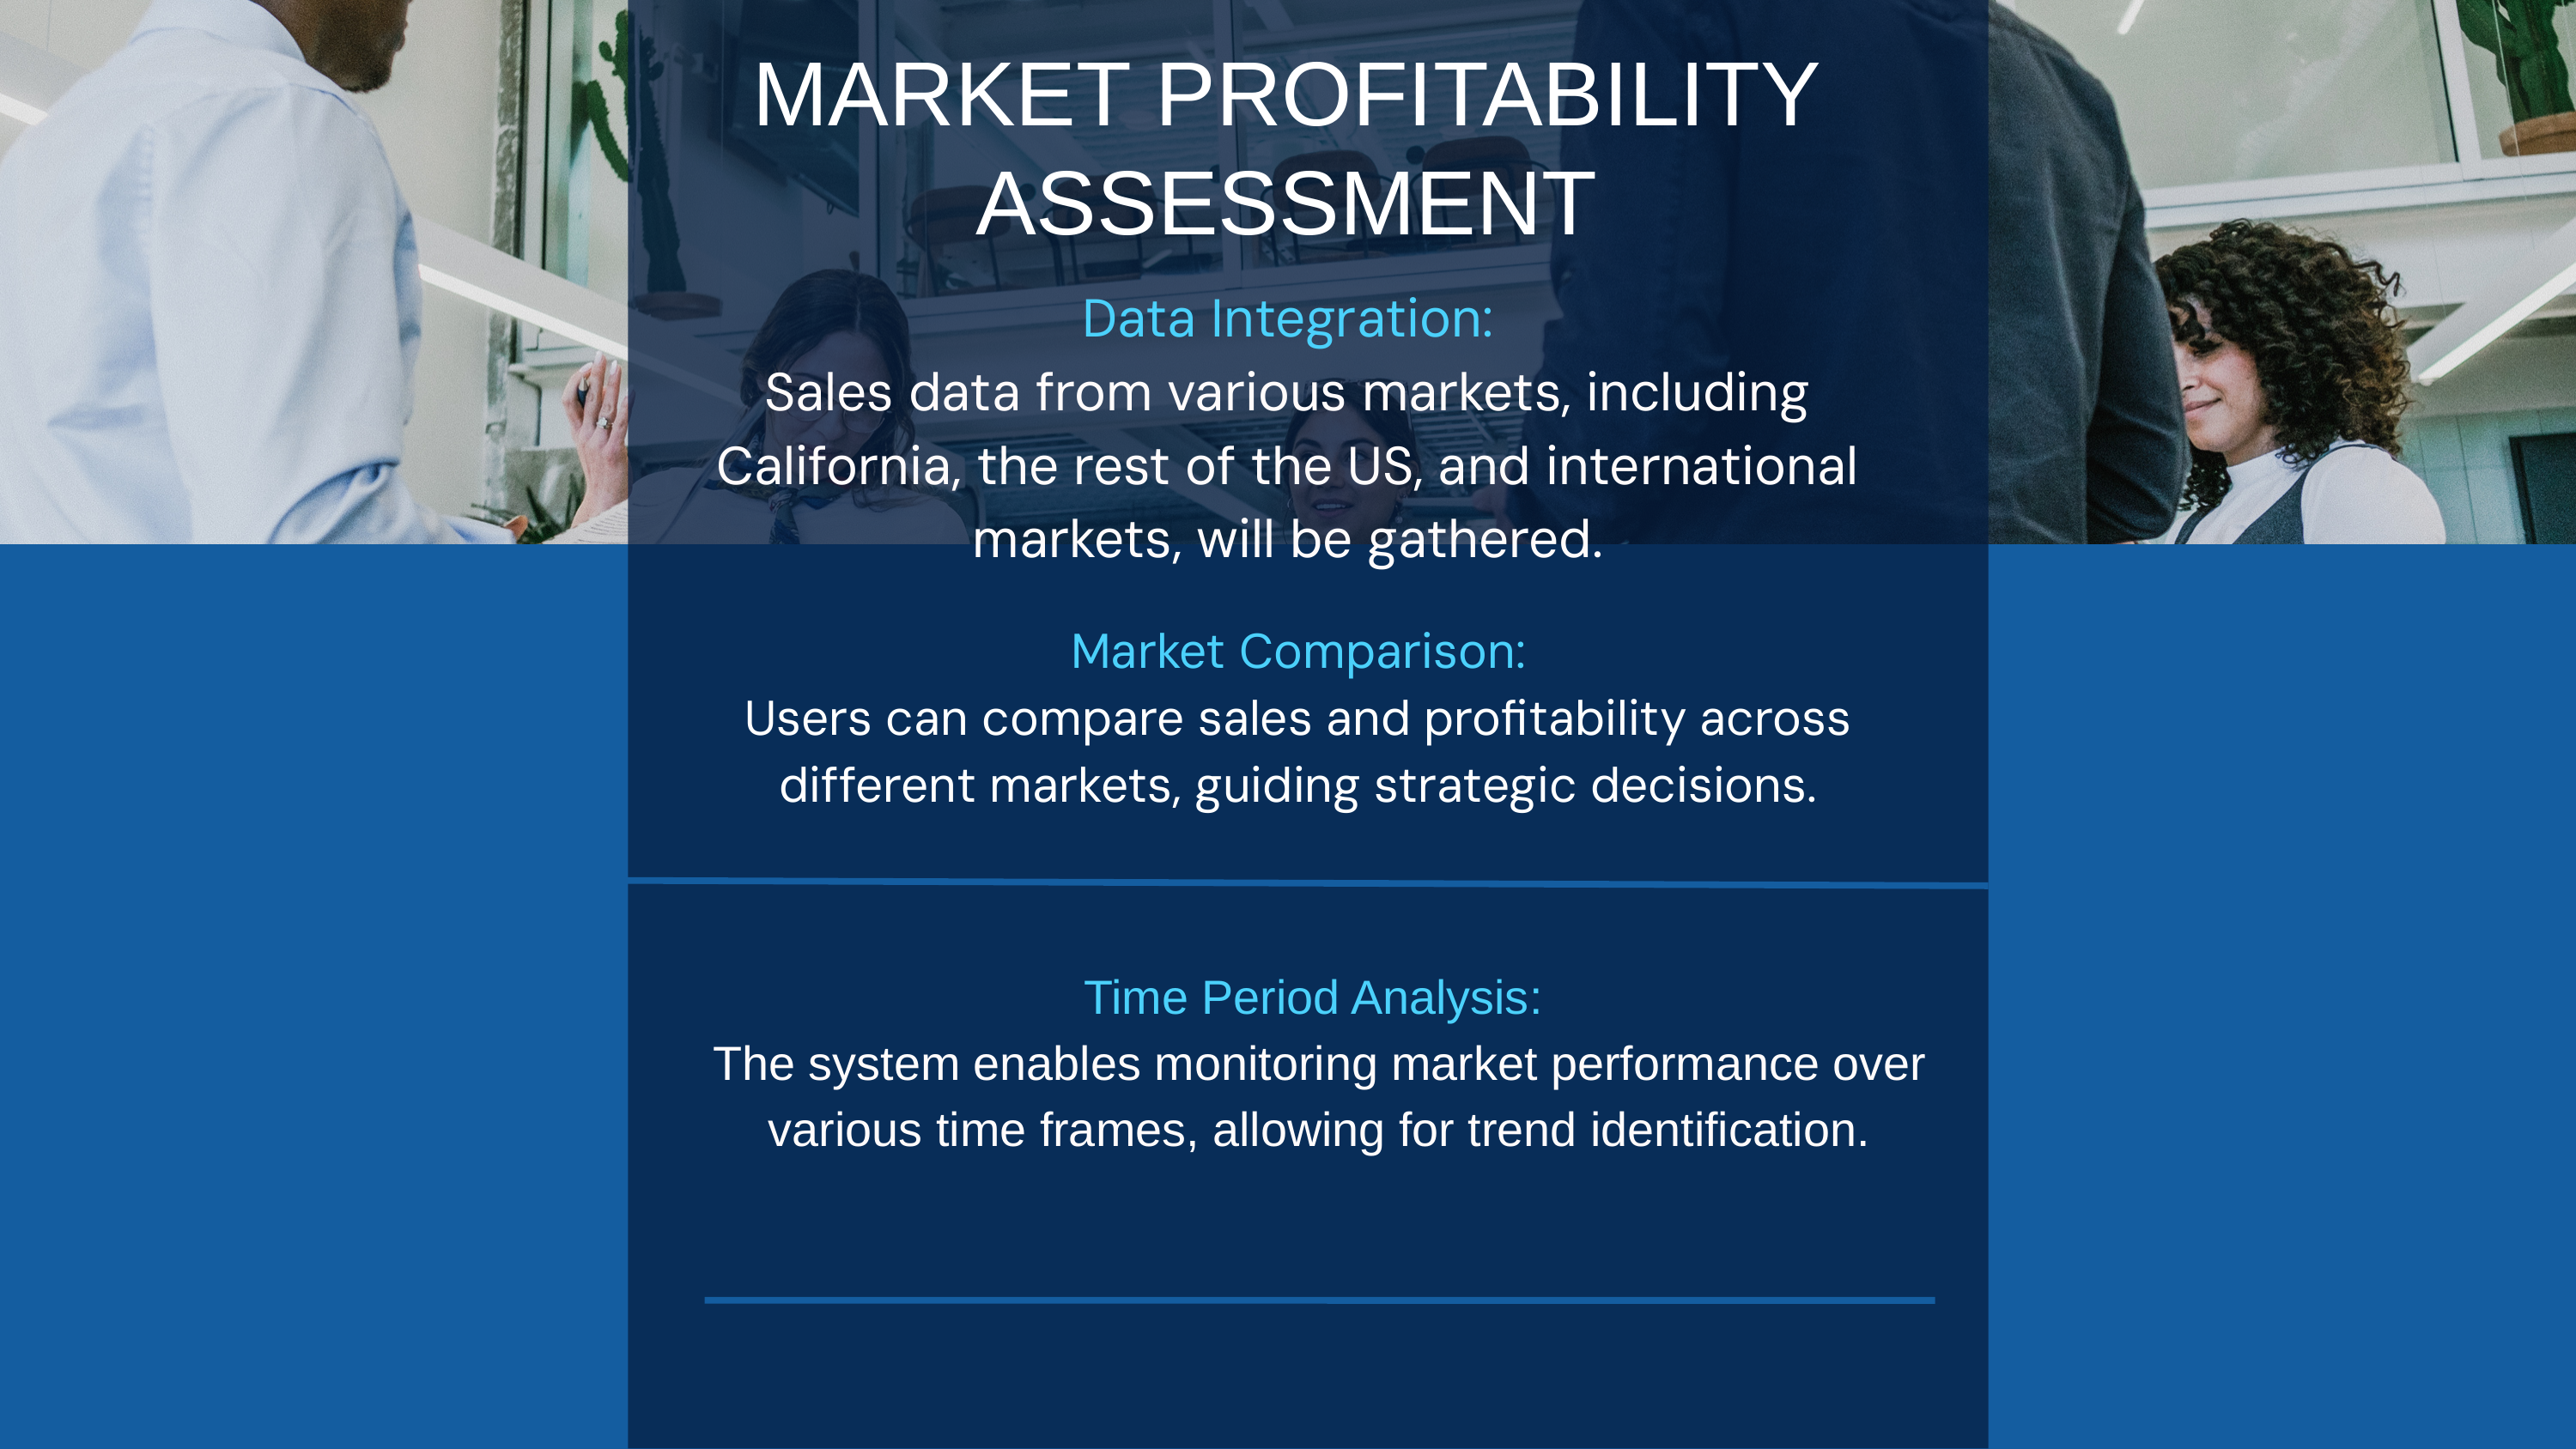

MARKET PROFITABILITY ASSESSMENT
Data Integration:
Sales data from various markets, including California, the rest of the US, and international markets, will be gathered.

Market Comparison:
Users can compare sales and profitability across different markets, guiding strategic decisions.

Time Period Analysis:
The system enables monitoring market performance over various time frames, allowing for trend identification.